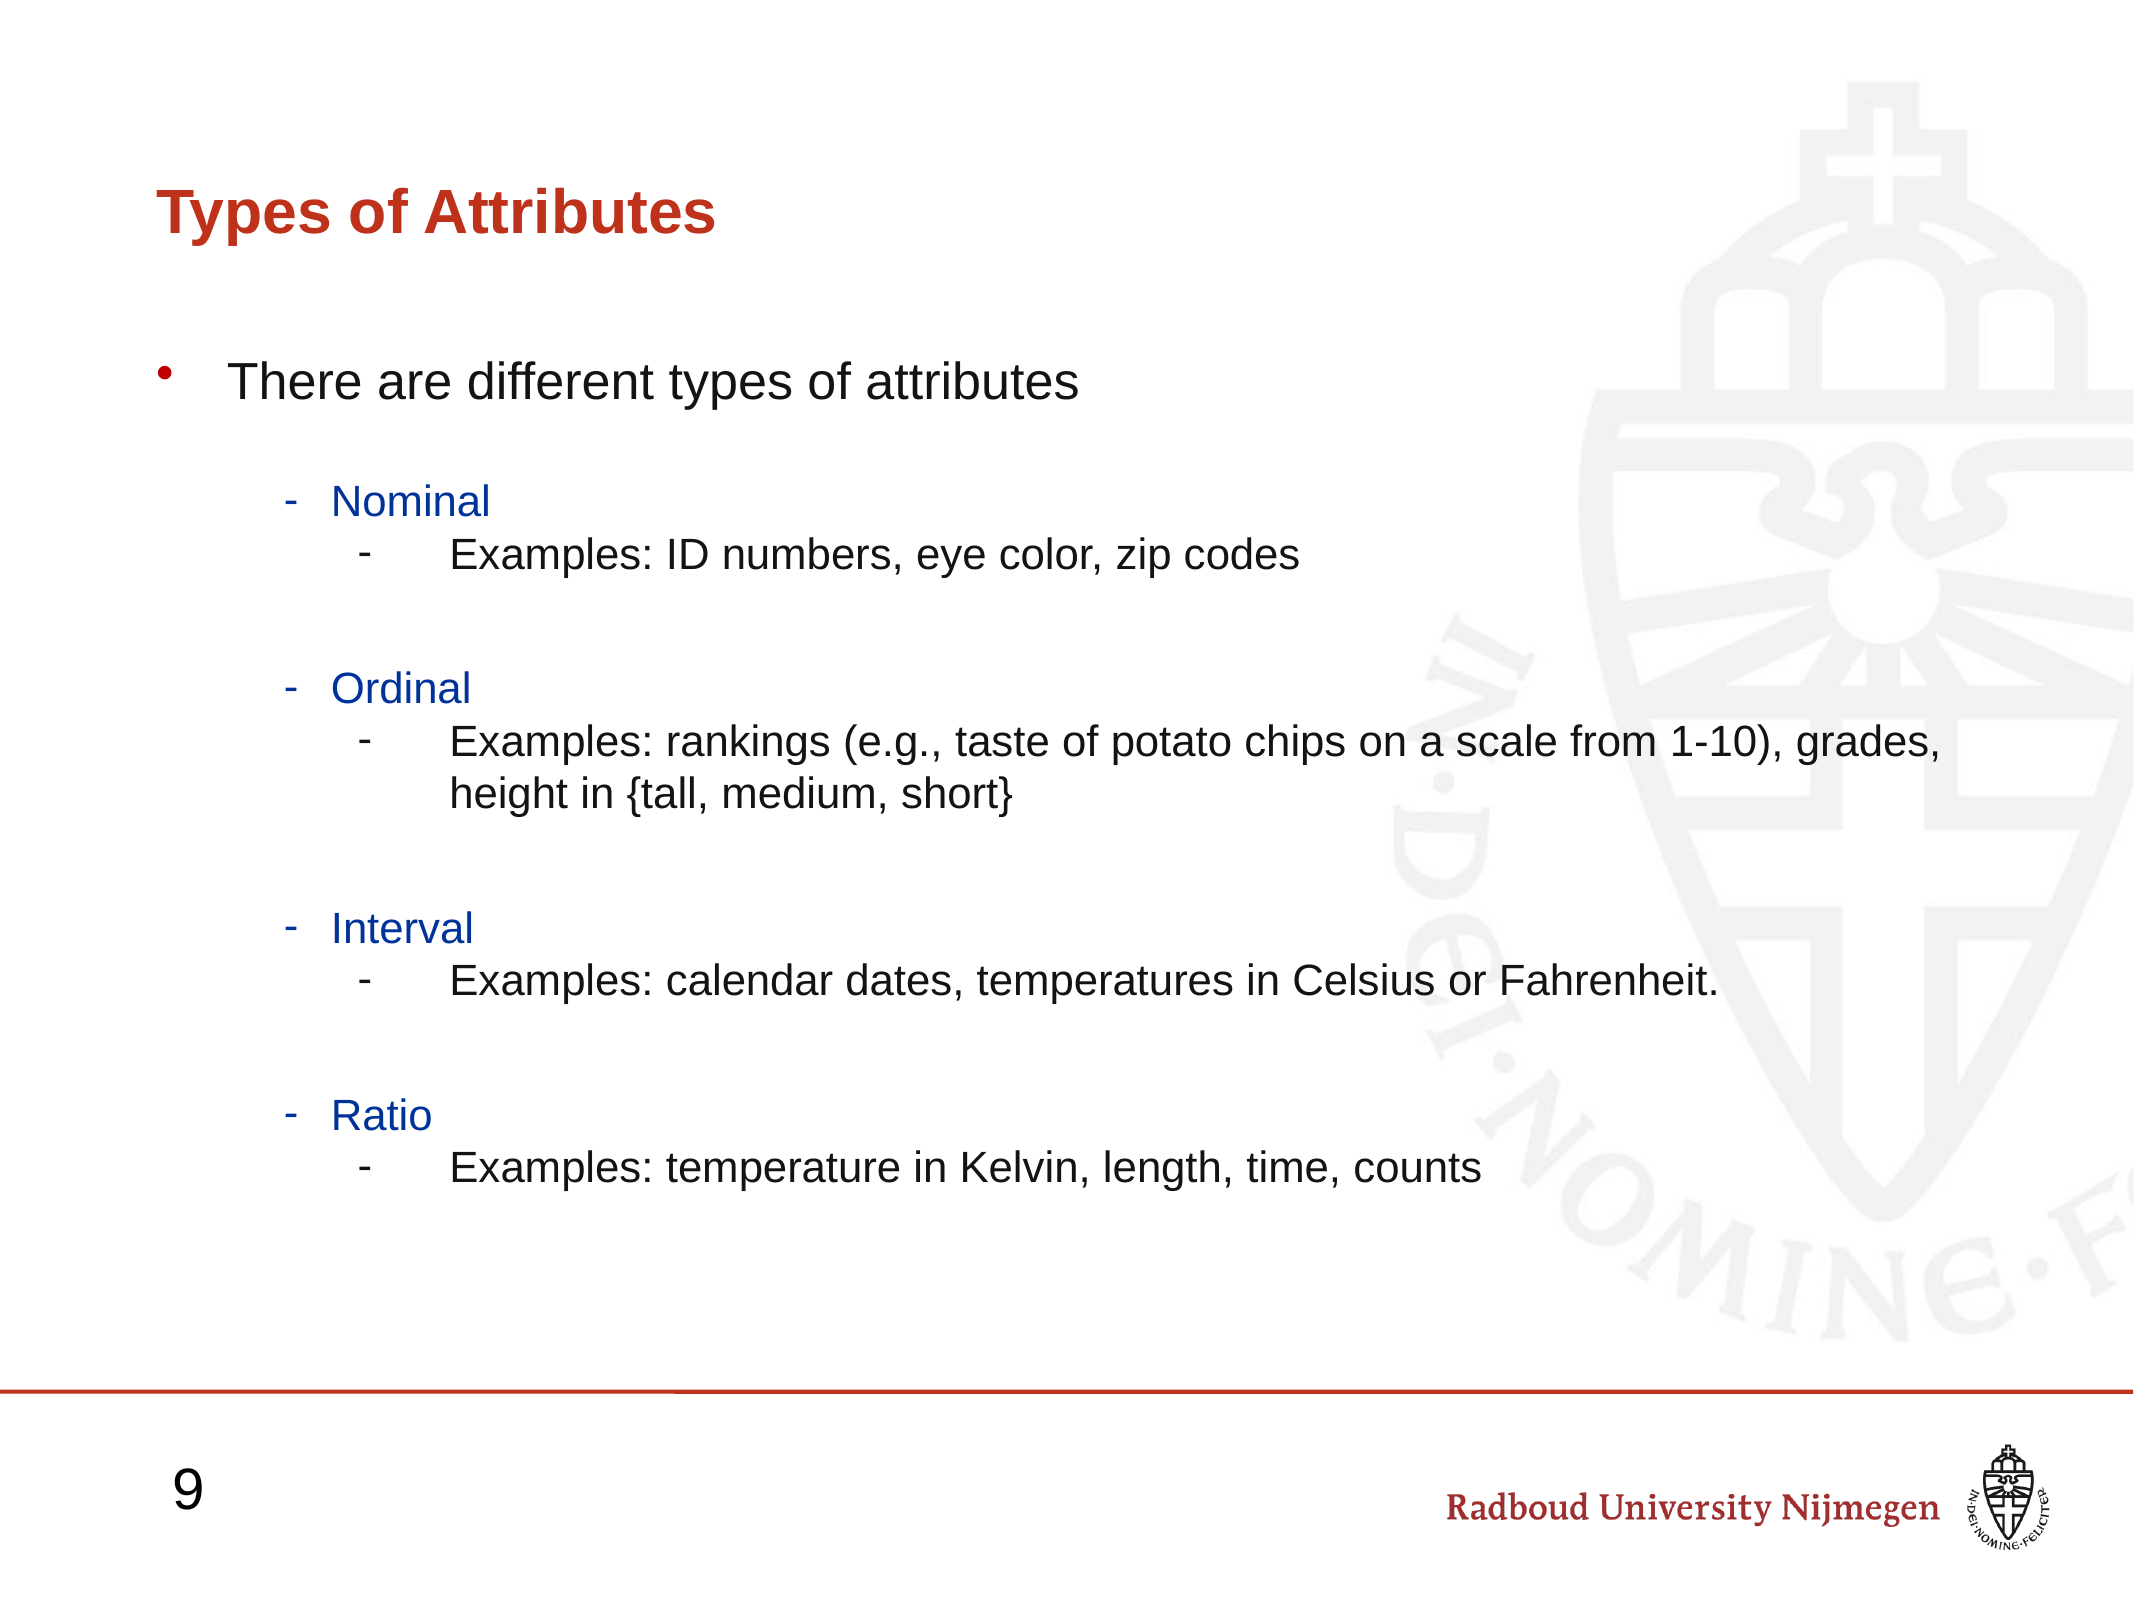

# Types of Attributes
 There are different types of attributes

Nominal
Examples: ID numbers, eye color, zip codes

Ordinal
Examples: rankings (e.g., taste of potato chips on a scale from 1-10), grades, height in {tall, medium, short}

Interval
Examples: calendar dates, temperatures in Celsius or Fahrenheit.

Ratio
Examples: temperature in Kelvin, length, time, counts

9